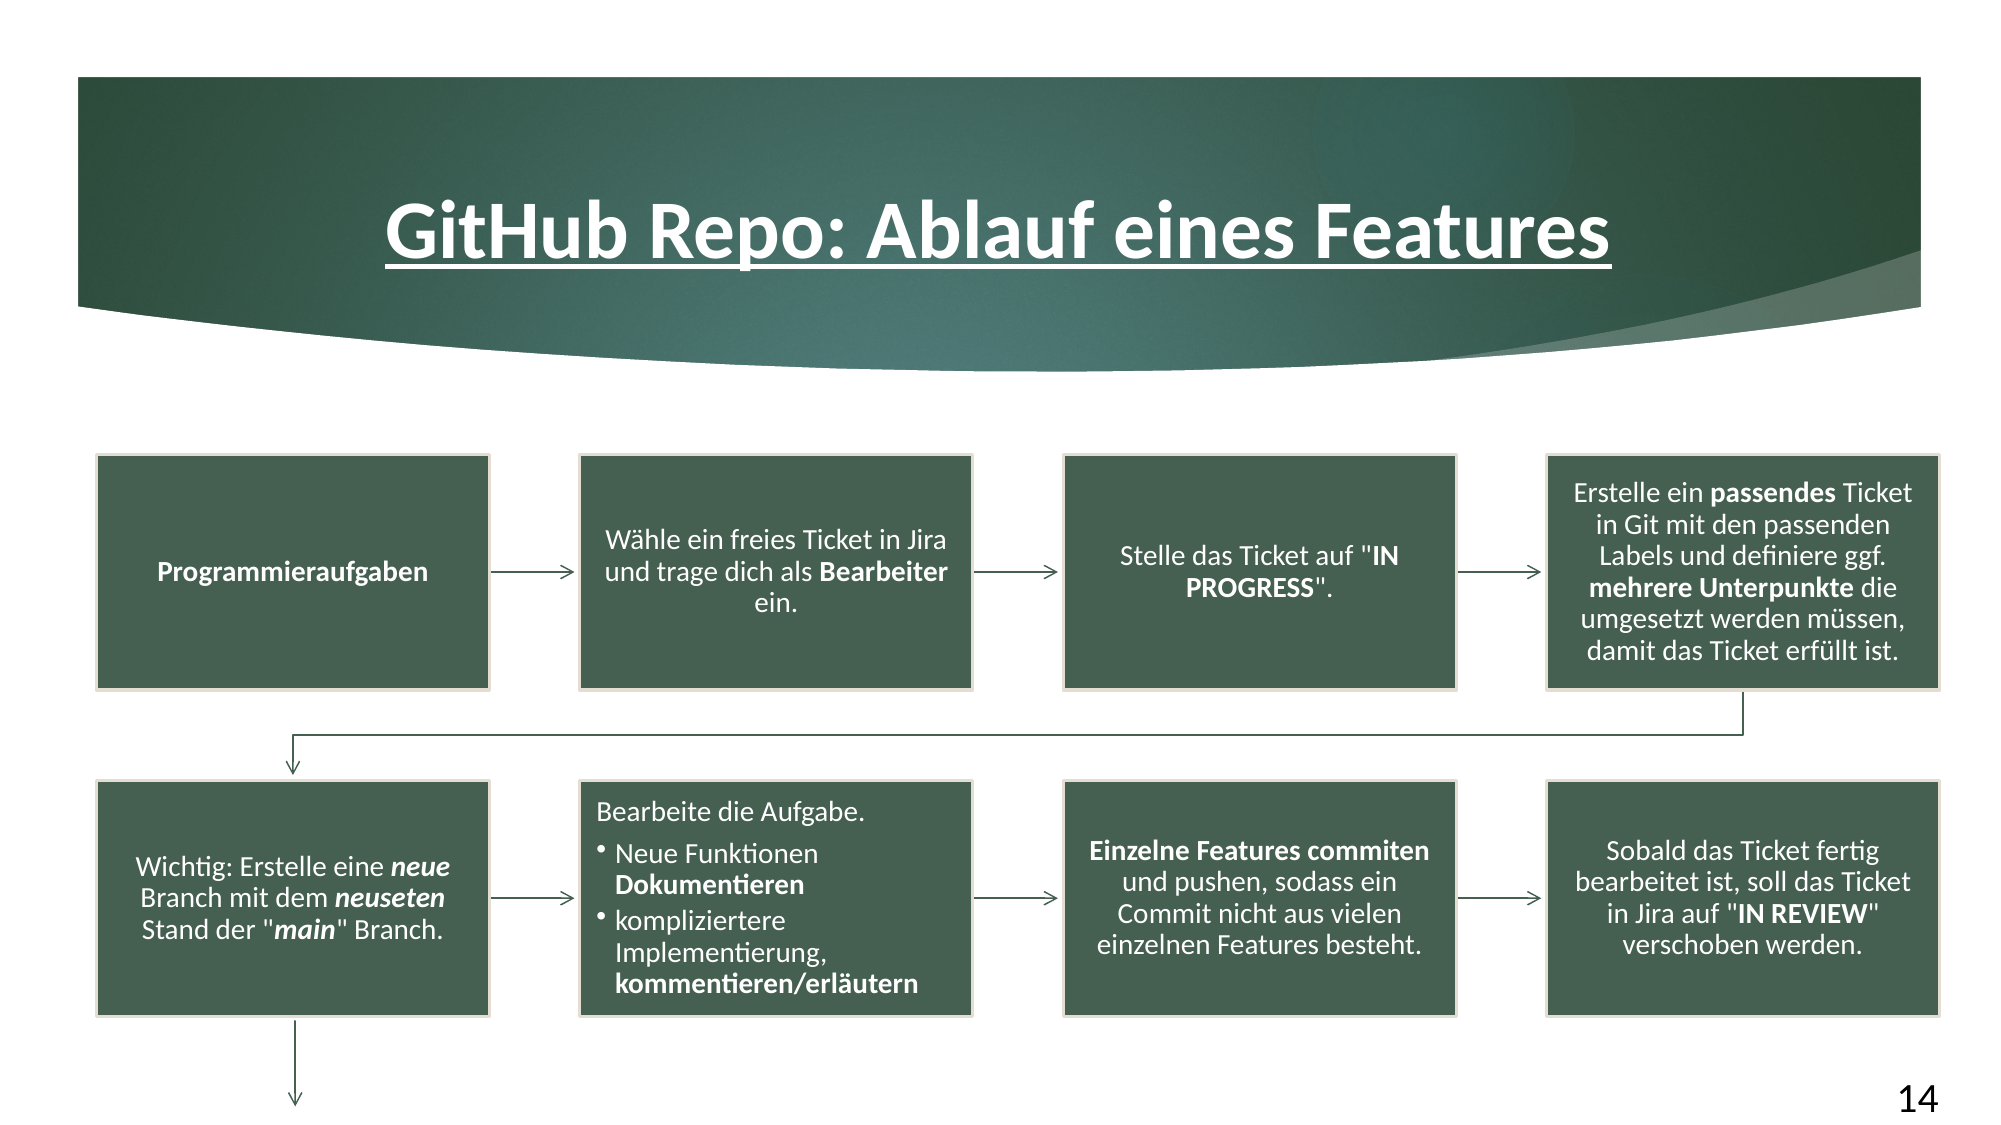

# GitHub Repo: Ablauf eines Features

Programmieraufgaben

Wähle ein freies Ticket in Jira und trage dich als Bearbeiter ein.

Stelle das Ticket auf "IN PROGRESS".

Erstelle ein passendes Ticket in Git mit den passenden Labels und definiere ggf. mehrere Unterpunkte die umgesetzt werden müssen, damit das Ticket erfüllt ist.

Wichtig: Erstelle eine neue Branch mit dem neuseten Stand der "main" Branch.

Bearbeite die Aufgabe.
Neue Funktionen Dokumentieren
kompliziertere Implementierung, kommentieren/erläutern

Einzelne Features commiten und pushen, sodass ein Commit nicht aus vielen einzelnen Features besteht.
Sobald das Ticket fertig bearbeitet ist, soll das Ticket in Jira auf "IN REVIEW" verschoben werden.

14